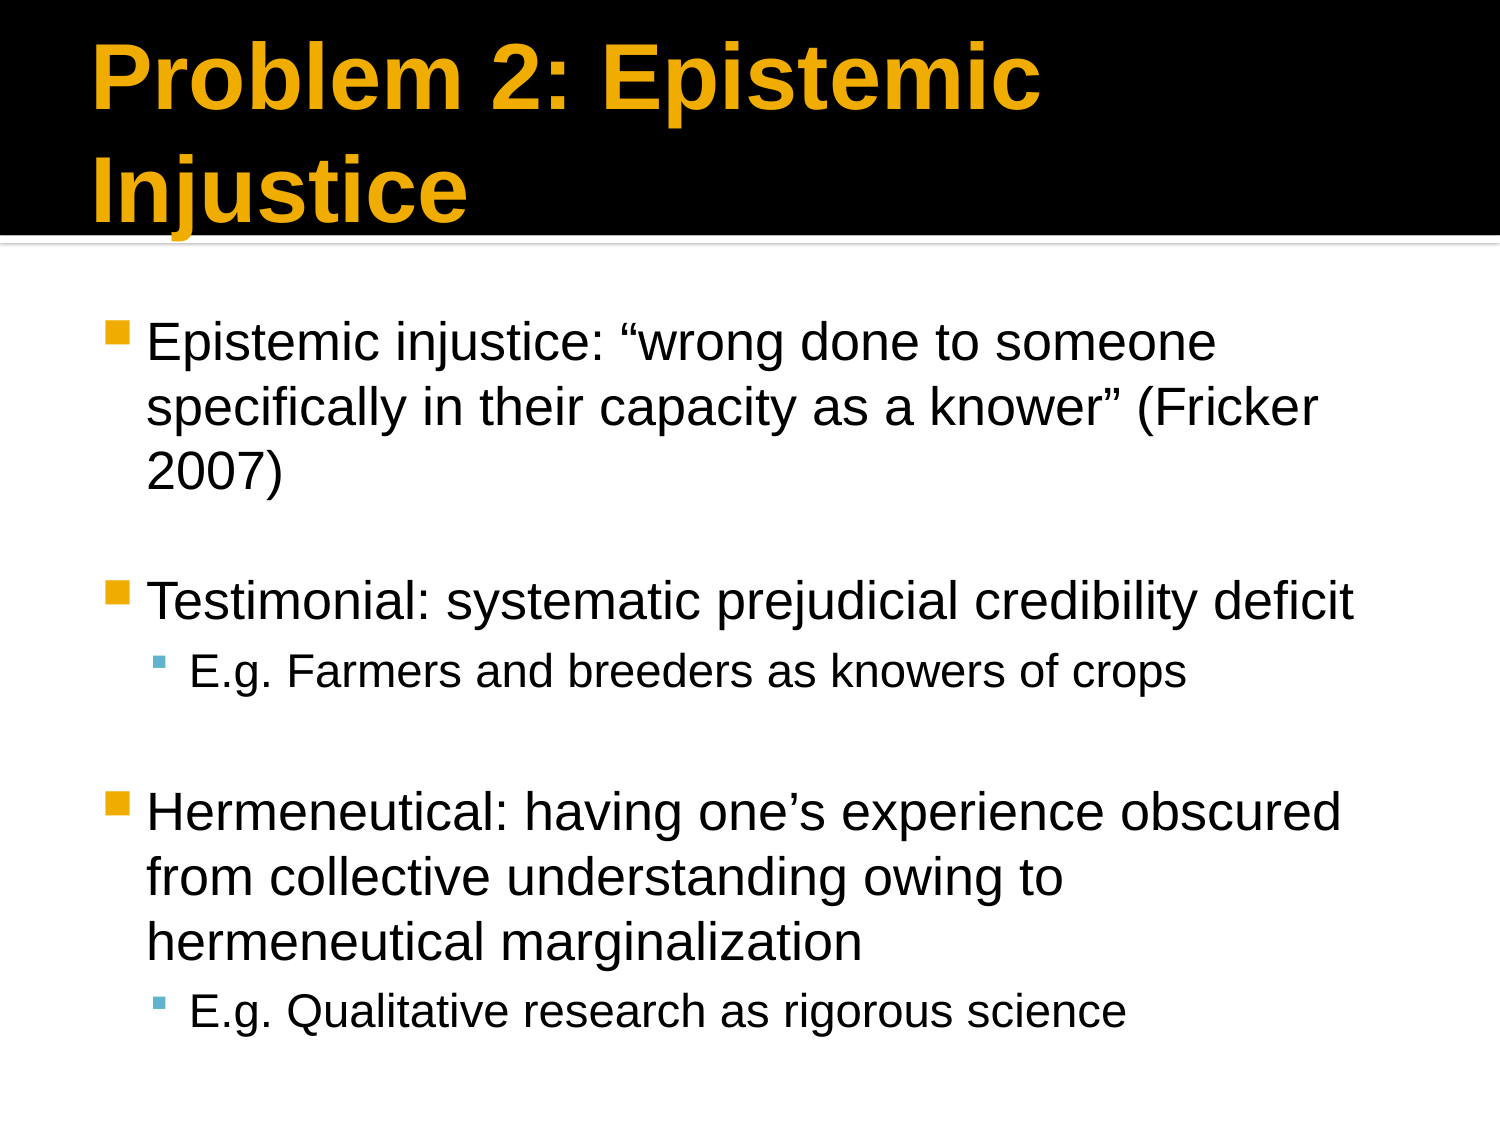

# Problem 2: Epistemic Injustice
Epistemic injustice: “wrong done to someone specifically in their capacity as a knower” (Fricker 2007)

Testimonial: systematic prejudicial credibility deficit
E.g. Farmers and breeders as knowers of crops

Hermeneutical: having one’s experience obscured from collective understanding owing to hermeneutical marginalization
E.g. Qualitative research as rigorous science